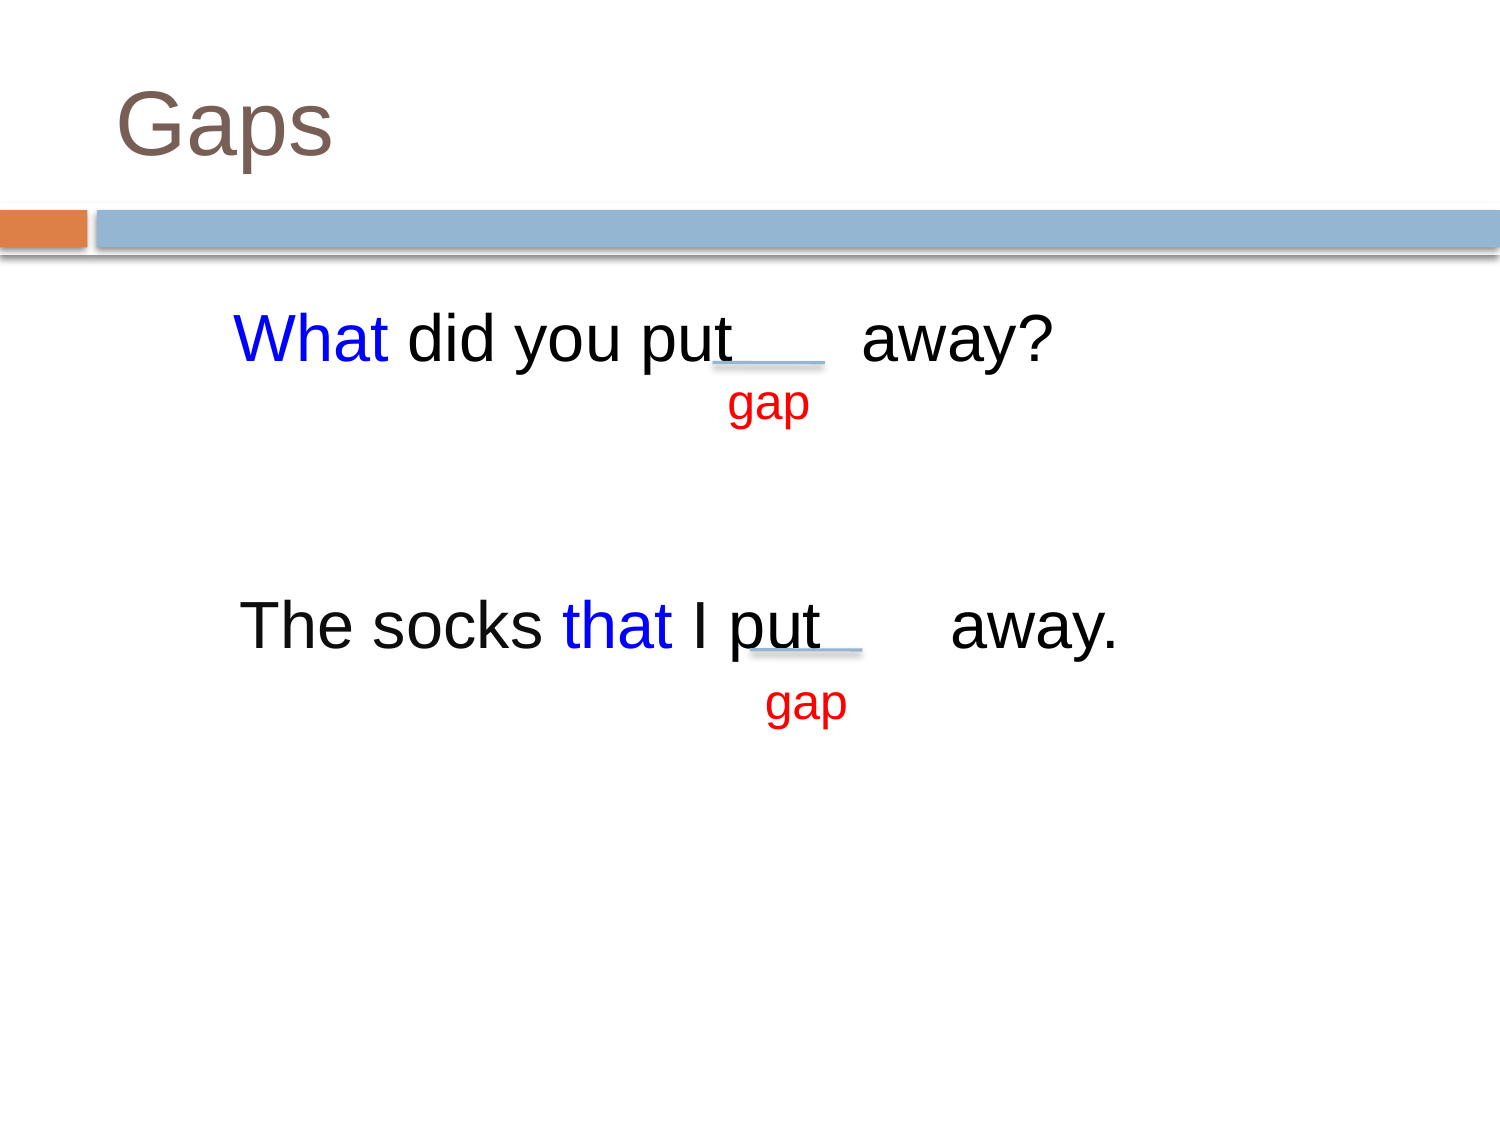

# Gaps
What did you put       away?
gap
The socks that I put       away.
gap